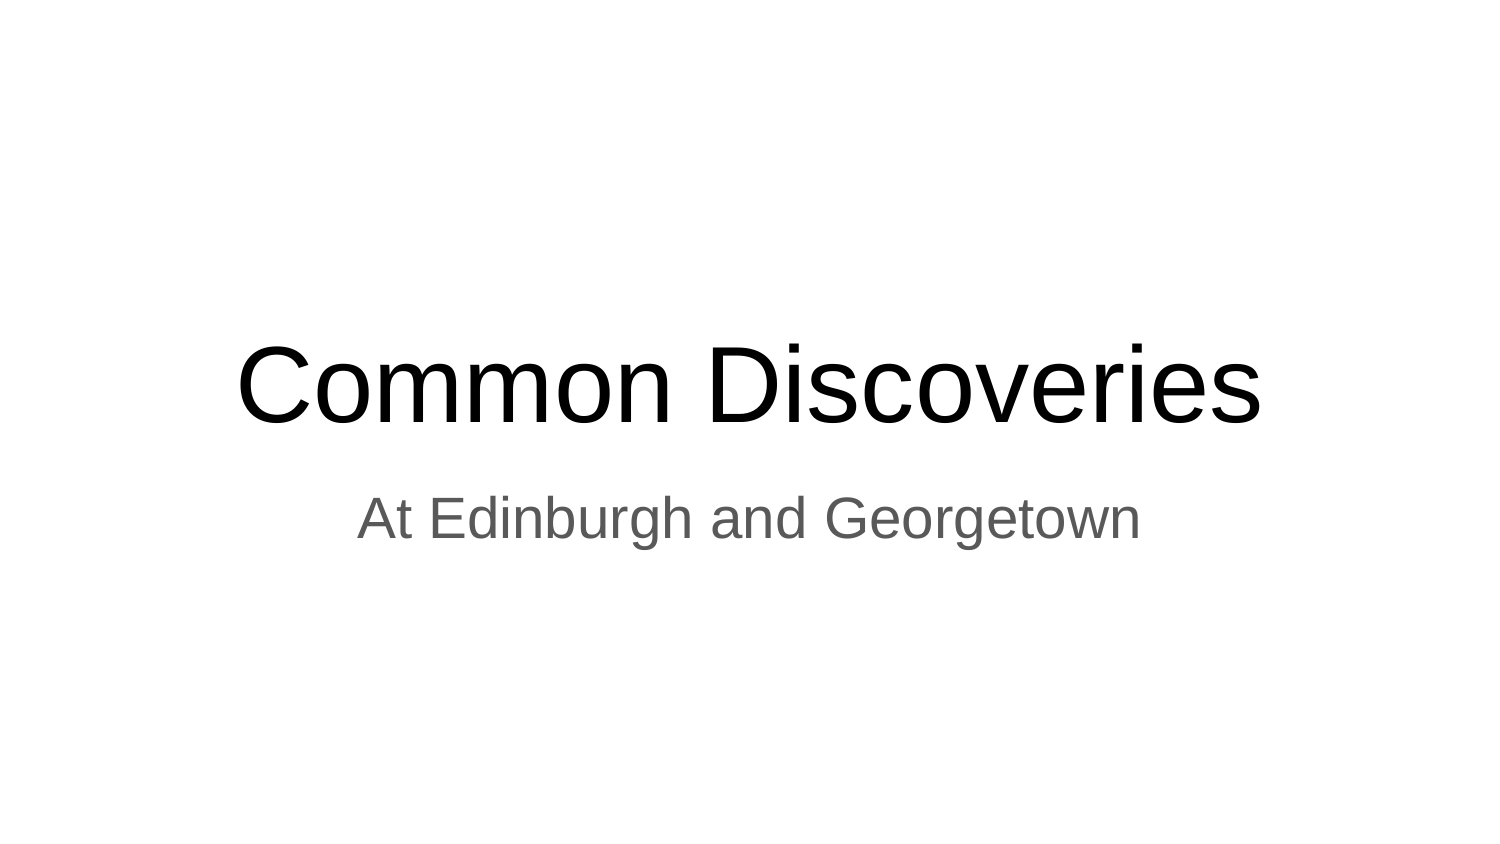

# Common Discoveries
At Edinburgh and Georgetown